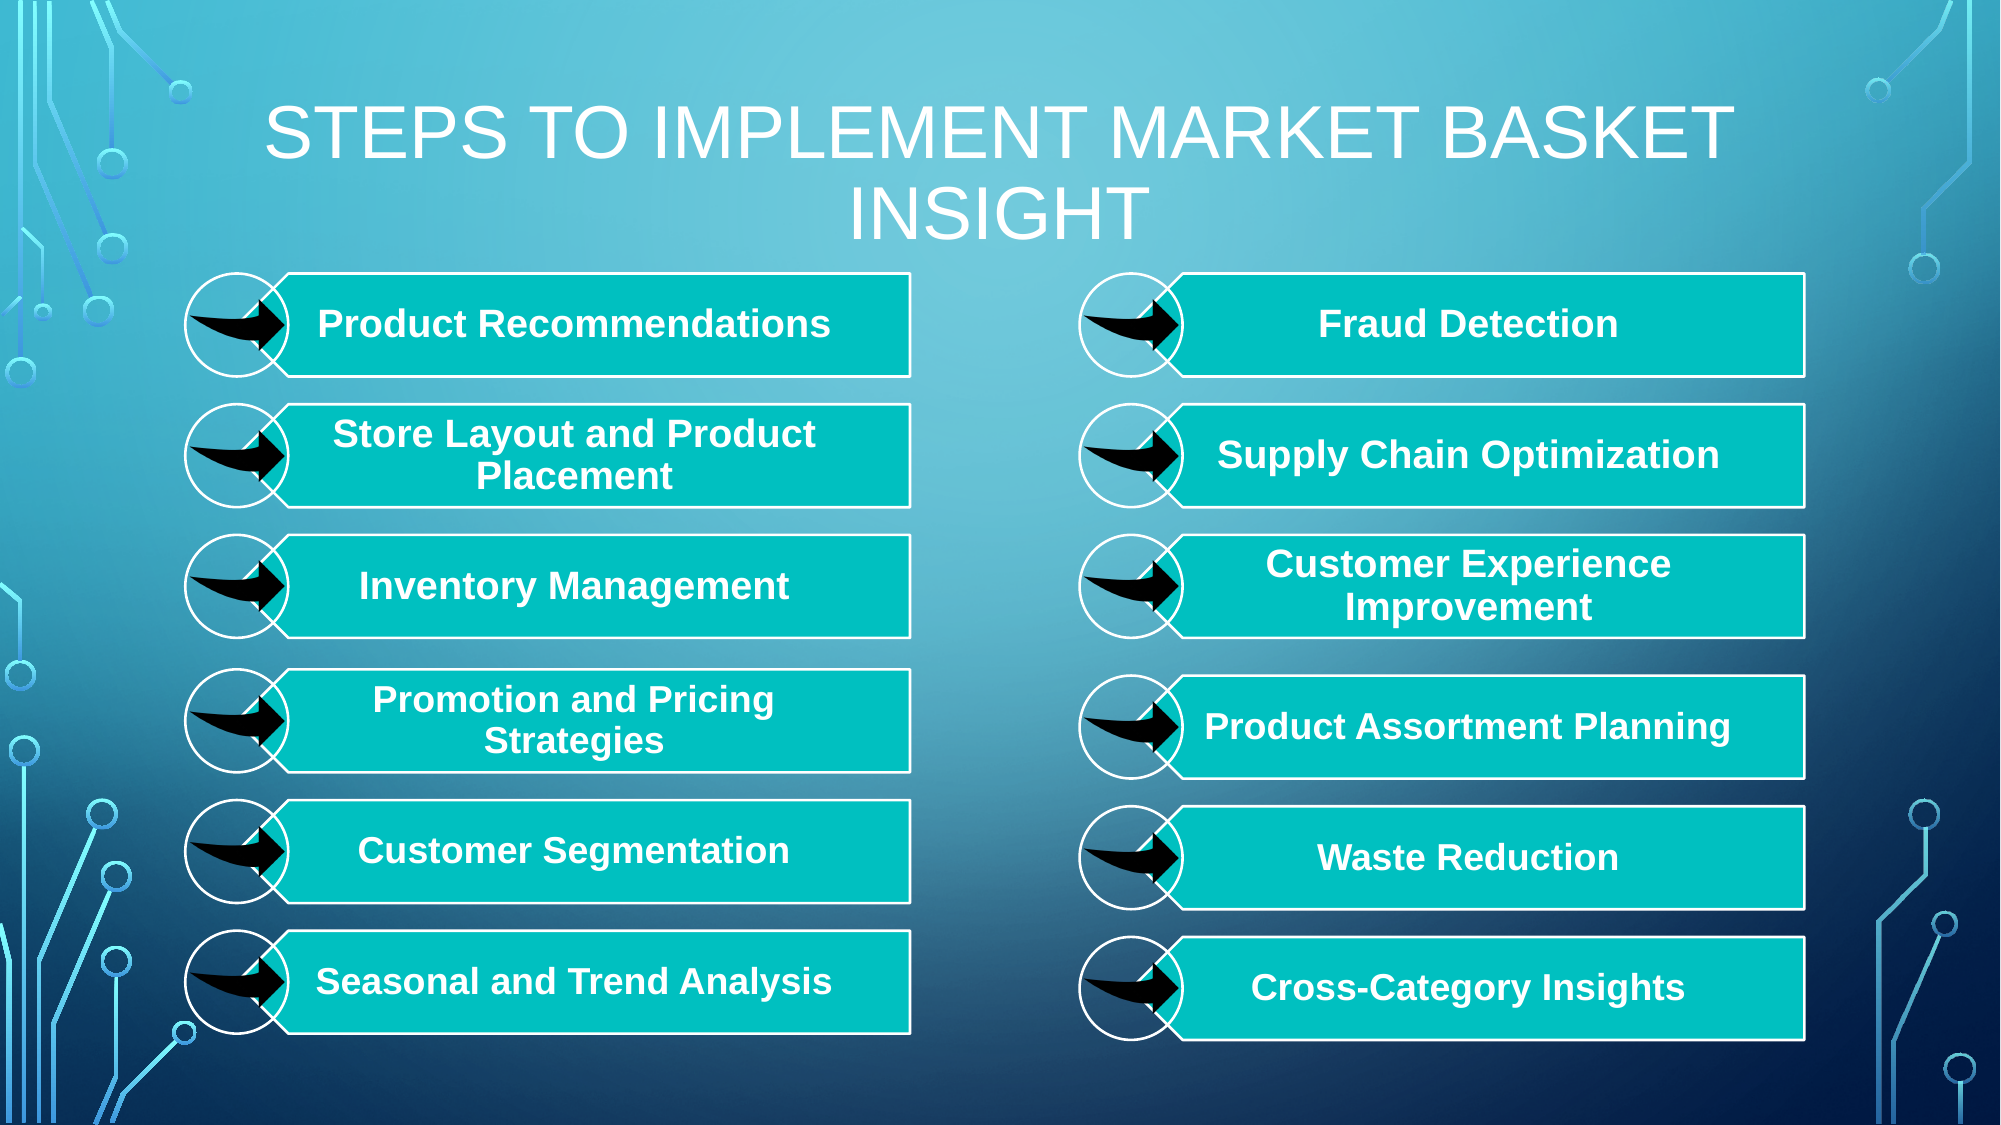

# STEPS TO IMPLEMENT MARKET BASKET INSIGHT
Product Recommendations
Store Layout and Product Placement
Inventory Management
Fraud Detection
Supply Chain Optimization
Customer Experience Improvement
Promotion and Pricing Strategies
Customer Segmentation
Seasonal and Trend Analysis
Product Assortment Planning
Waste Reduction
Cross-Category Insights